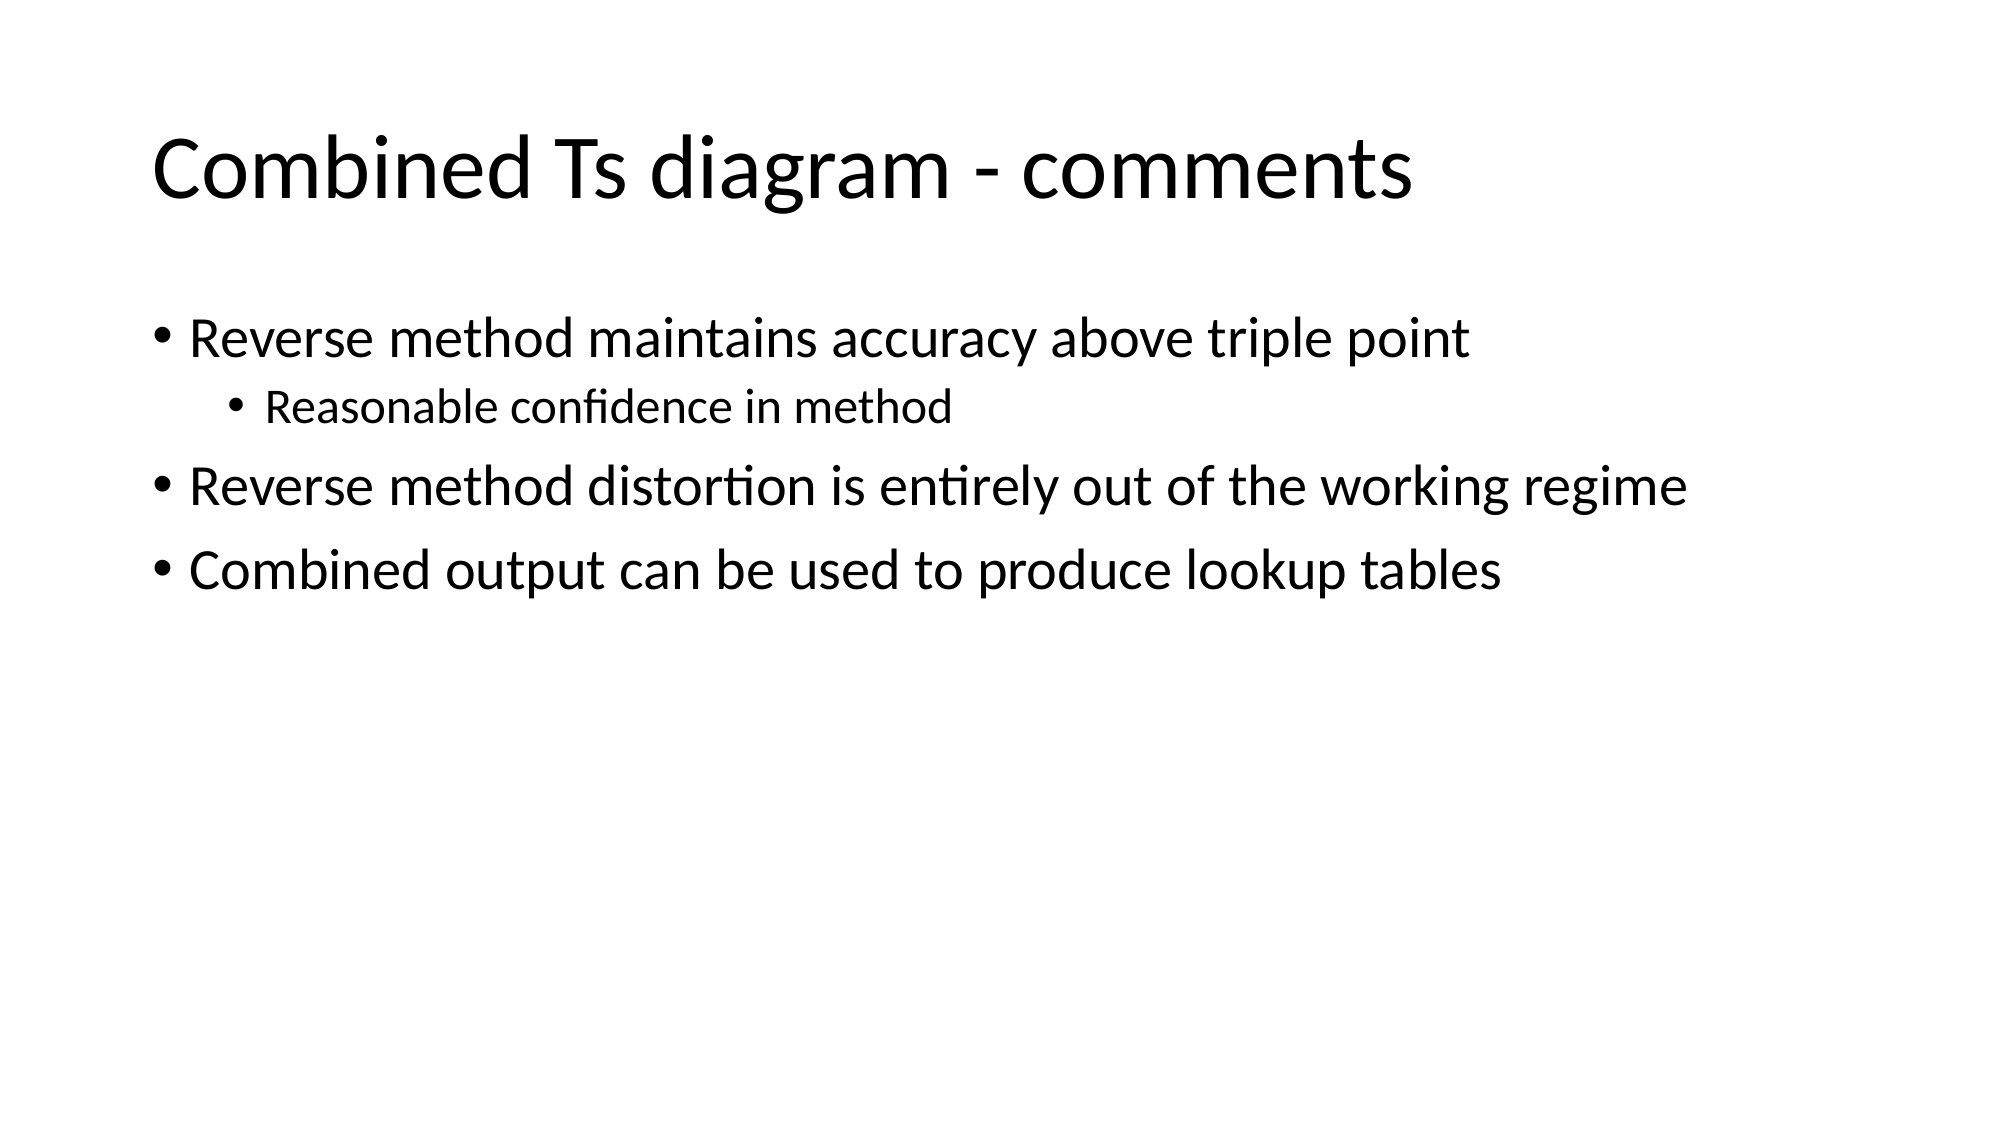

# Combined Ts diagram - comments
Reverse method maintains accuracy above triple point
Reasonable confidence in method
Reverse method distortion is entirely out of the working regime
Combined output can be used to produce lookup tables